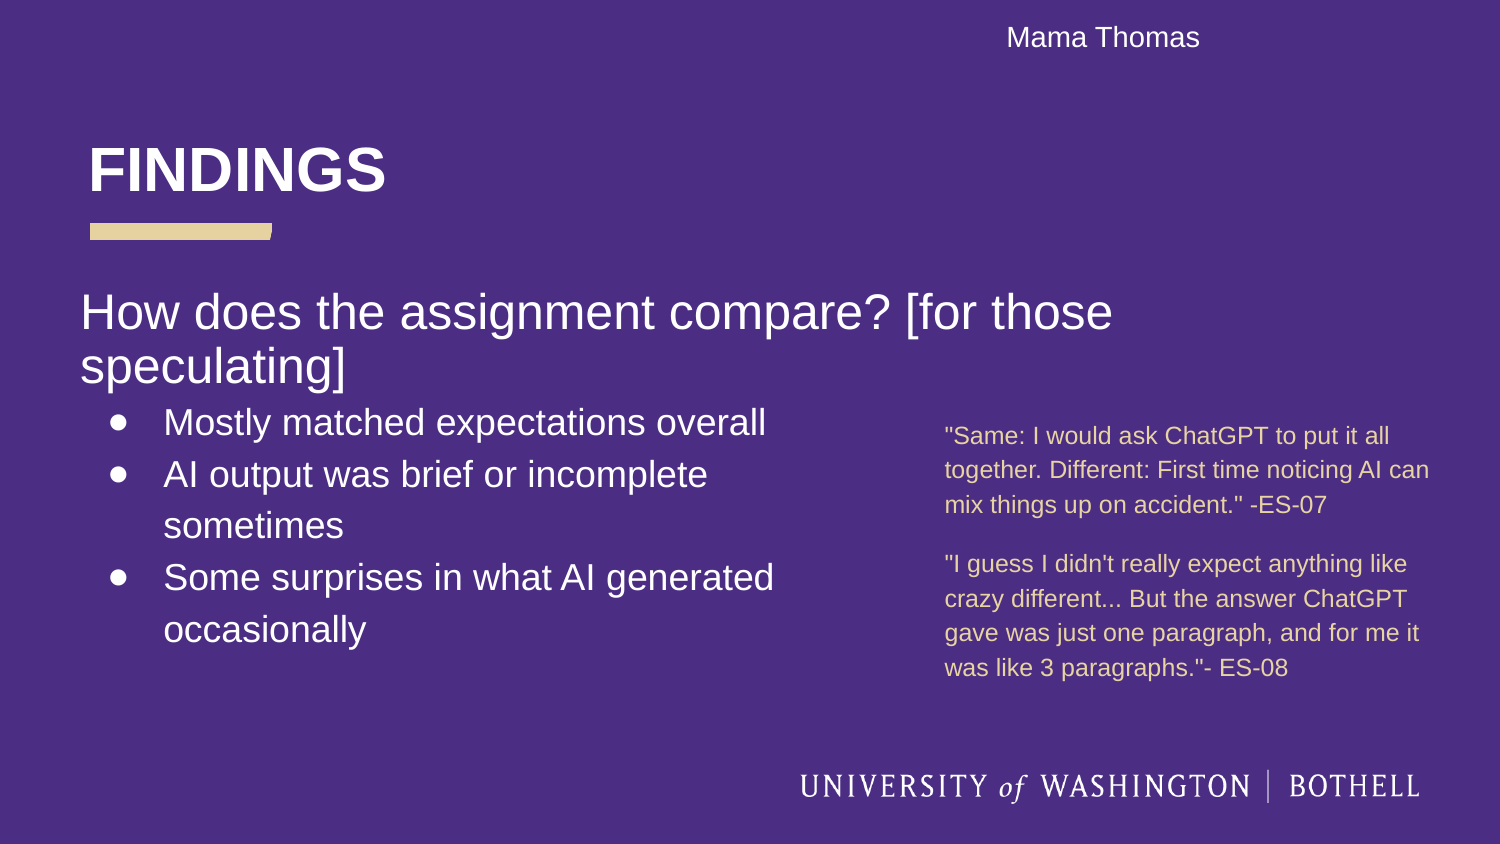

Mama Thomas
# FINDINGS
How does the assignment compare? [for those speculating]

Mostly matched expectations overall
AI output was brief or incomplete sometimes
Some surprises in what AI generated occasionally

"Same: I would ask ChatGPT to put it all together. Different: First time noticing AI can mix things up on accident." -ES-07
"I guess I didn't really expect anything like crazy different... But the answer ChatGPT gave was just one paragraph, and for me it was like 3 paragraphs."- ES-08